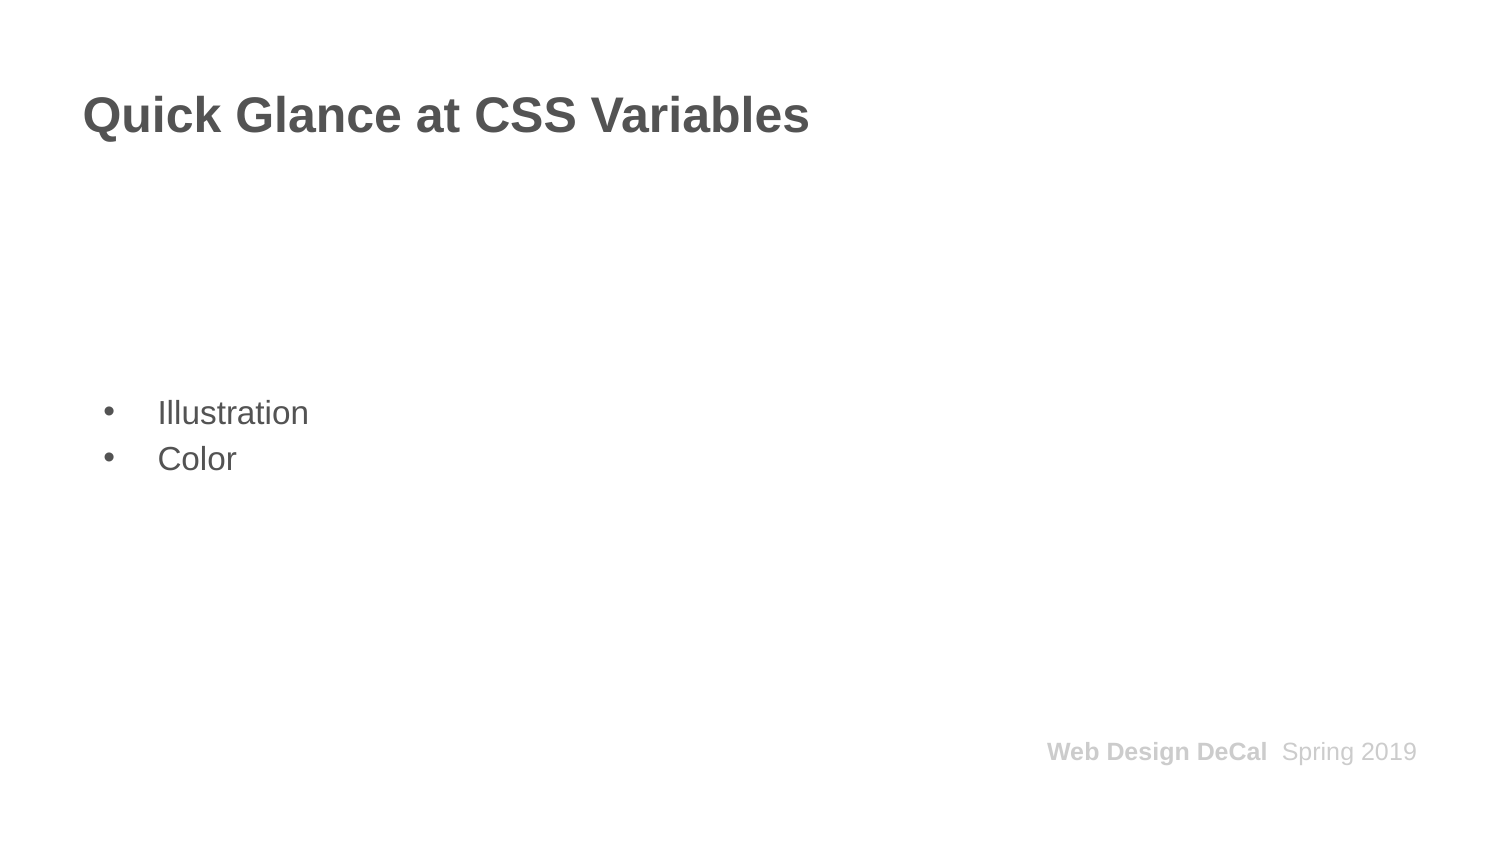

# Quick Glance at CSS Variables
Illustration
Color